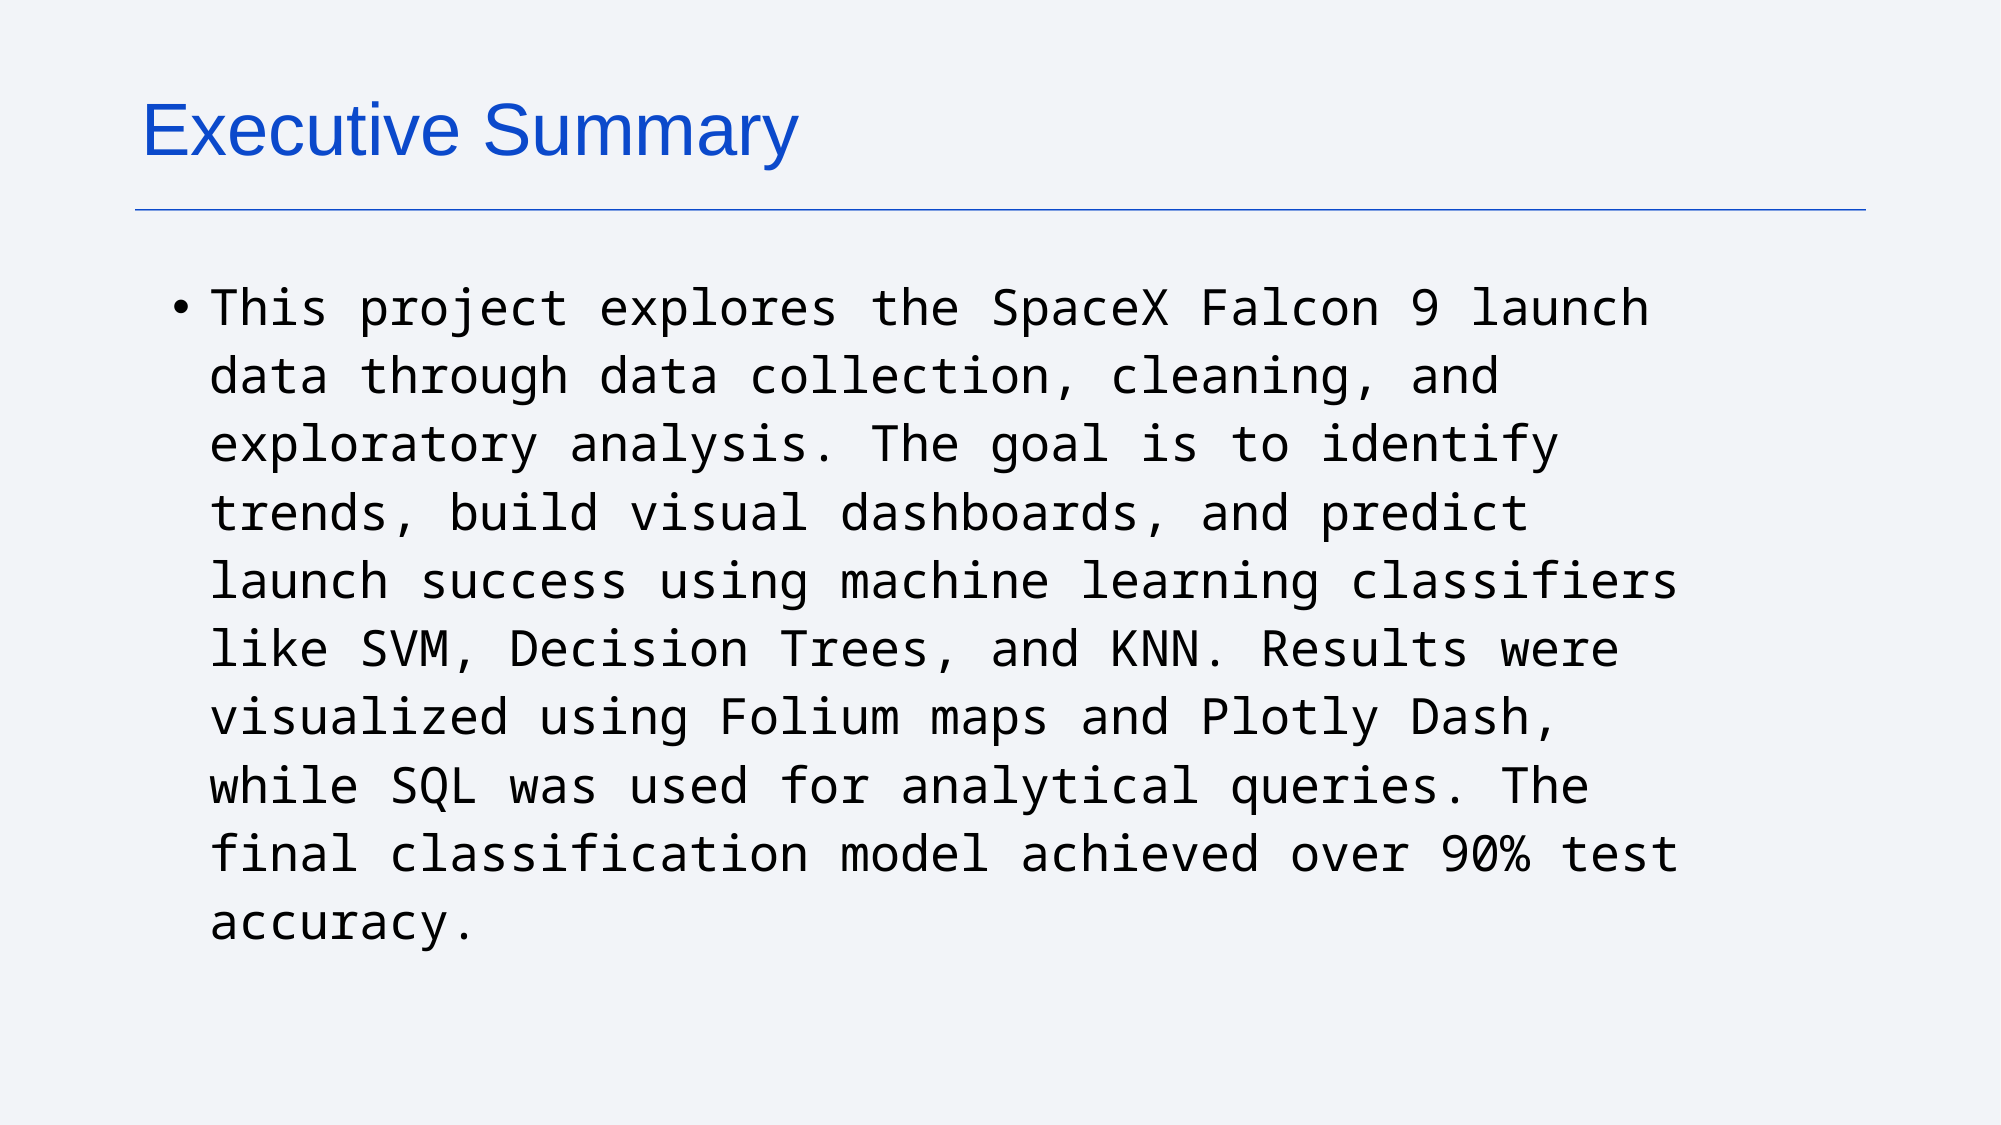

Executive Summary
This project explores the SpaceX Falcon 9 launch data through data collection, cleaning, and exploratory analysis. The goal is to identify trends, build visual dashboards, and predict launch success using machine learning classifiers like SVM, Decision Trees, and KNN. Results were visualized using Folium maps and Plotly Dash, while SQL was used for analytical queries. The final classification model achieved over 90% test accuracy.